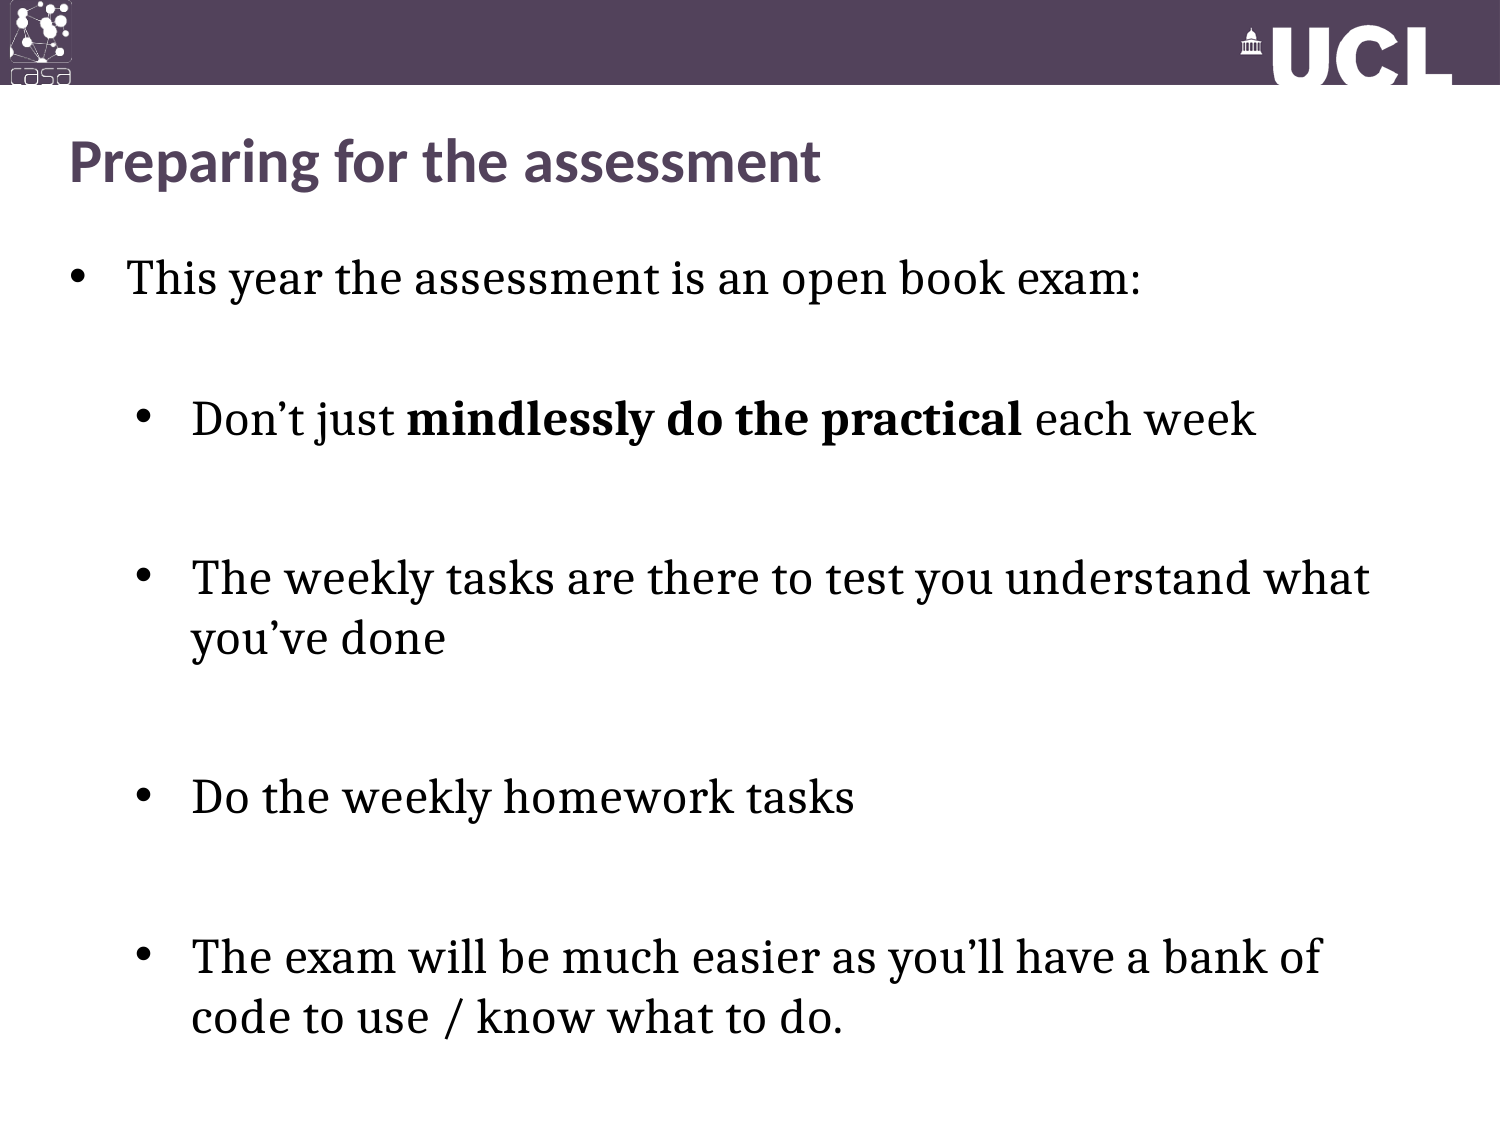

# Preparing for the assessment
This year the assessment is an open book exam:

Don’t just mindlessly do the practical each week

The weekly tasks are there to test you understand what you’ve done

Do the weekly homework tasks

The exam will be much easier as you’ll have a bank of code to use / know what to do.